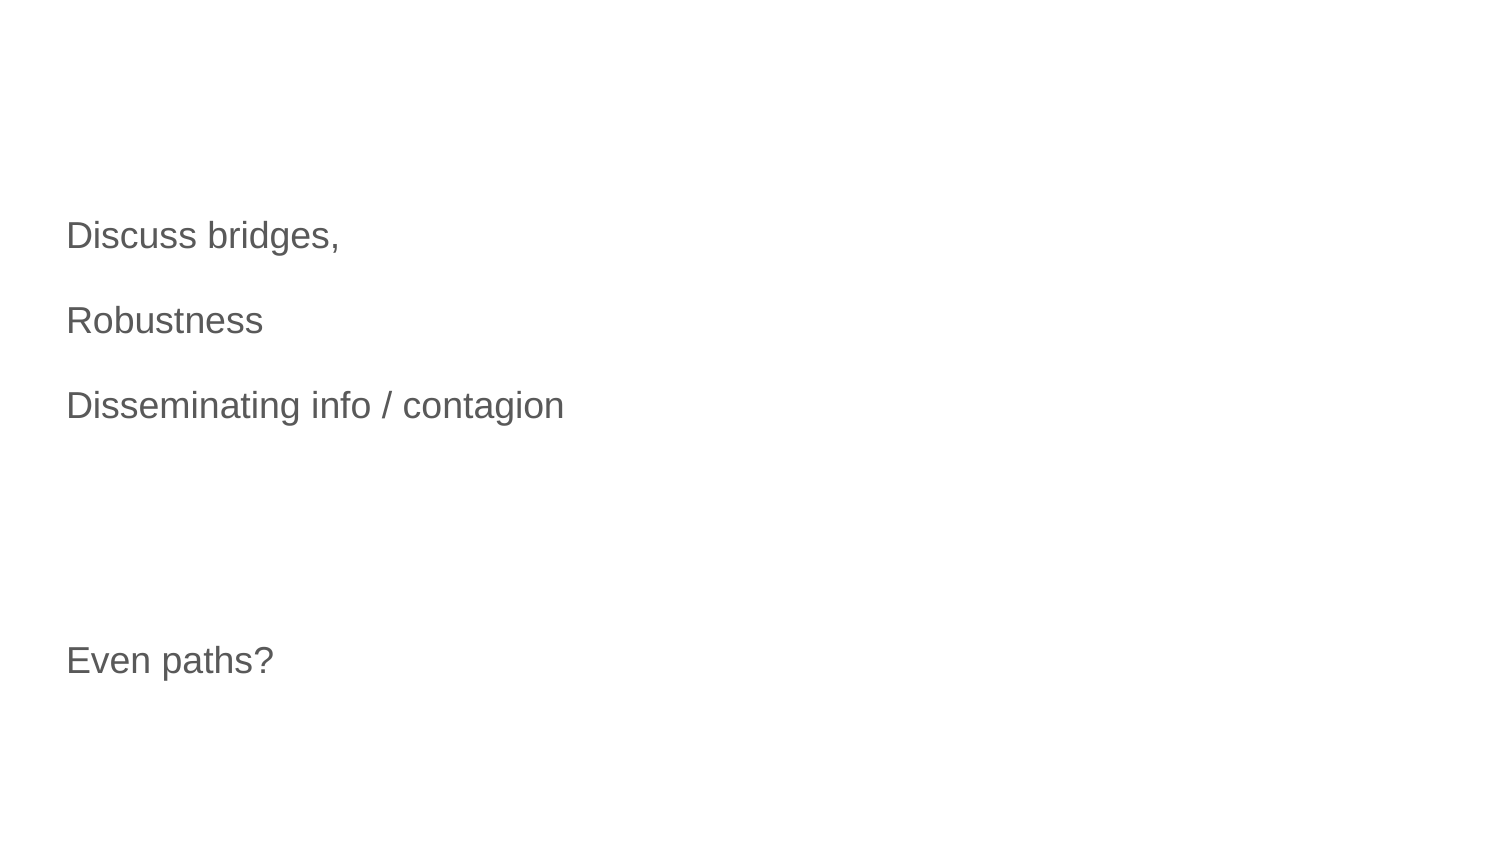

#
Discuss bridges,
Robustness
Disseminating info / contagion

Even paths?